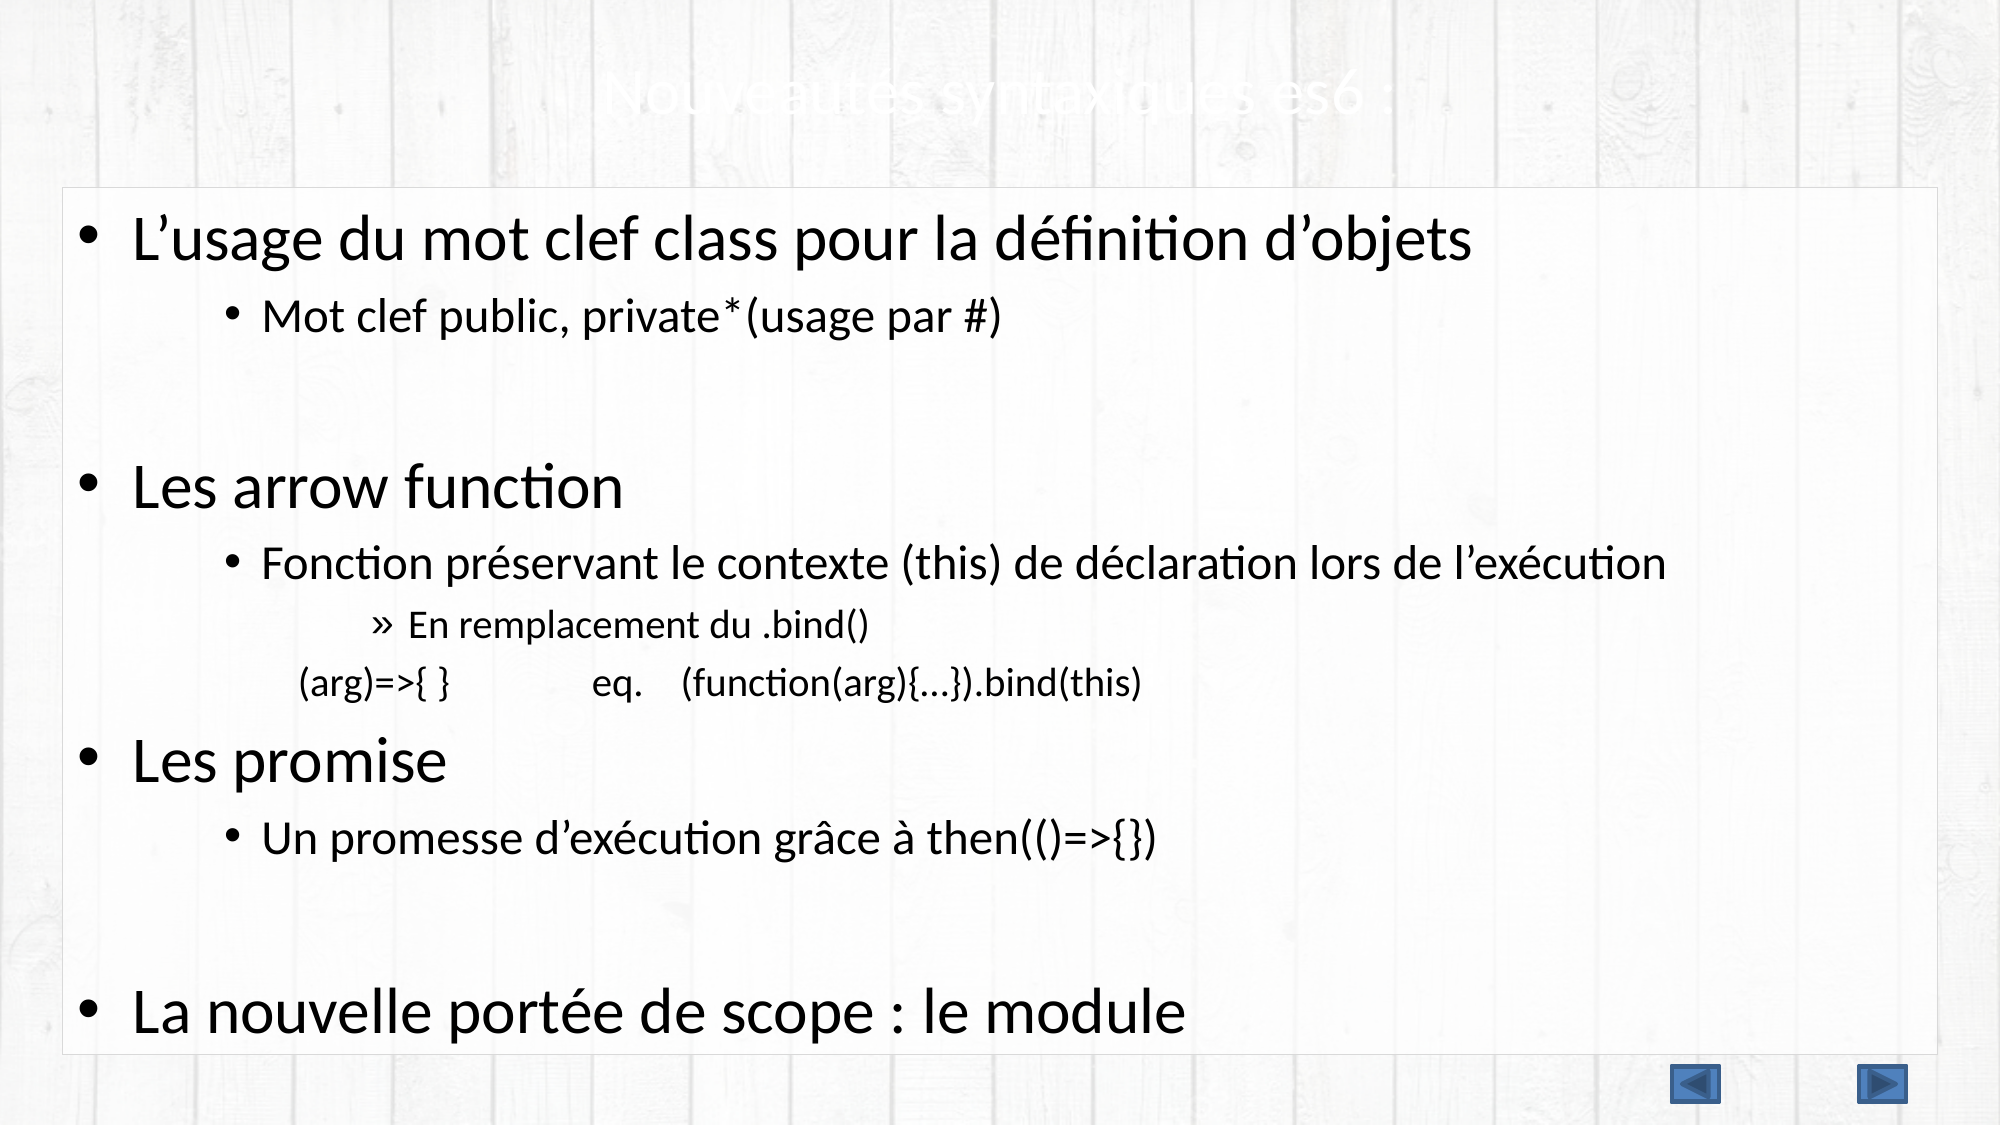

# Nouveautés syntaxiques es6 :
L’usage du mot clef class pour la définition d’objets
Mot clef public, private*(usage par #)

Les arrow function
Fonction préservant le contexte (this) de déclaration lors de l’exécution
En remplacement du .bind()
(arg)=>{ } 		eq.    (function(arg){…}).bind(this)
Les promise
Un promesse d’exécution grâce à then(()=>{})

La nouvelle portée de scope : le module